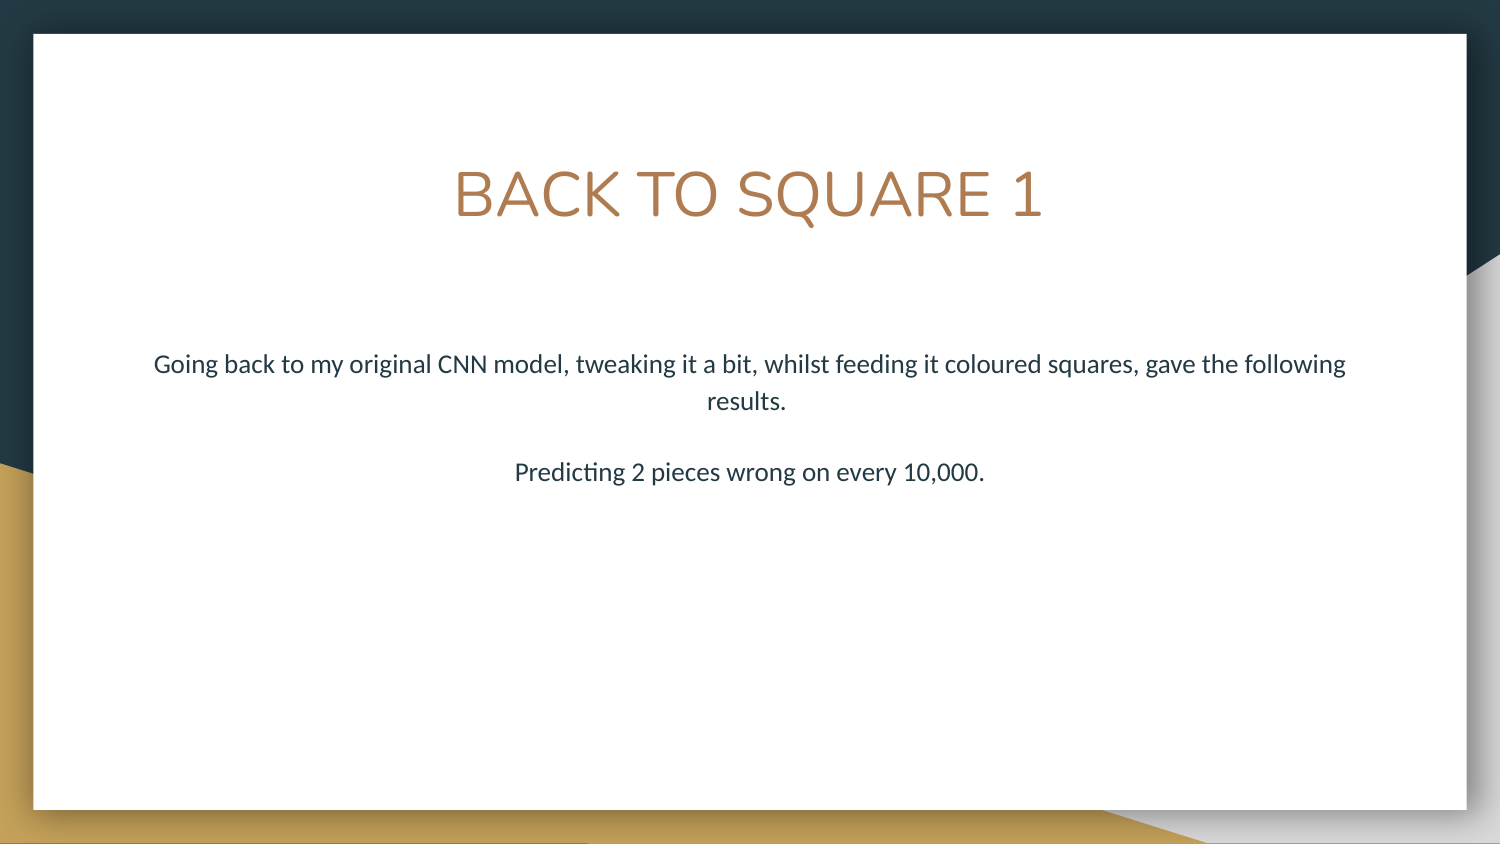

# BACK TO SQUARE 1
Going back to my original CNN model, tweaking it a bit, whilst feeding it coloured squares, gave the following results.
Predicting 2 pieces wrong on every 10,000.